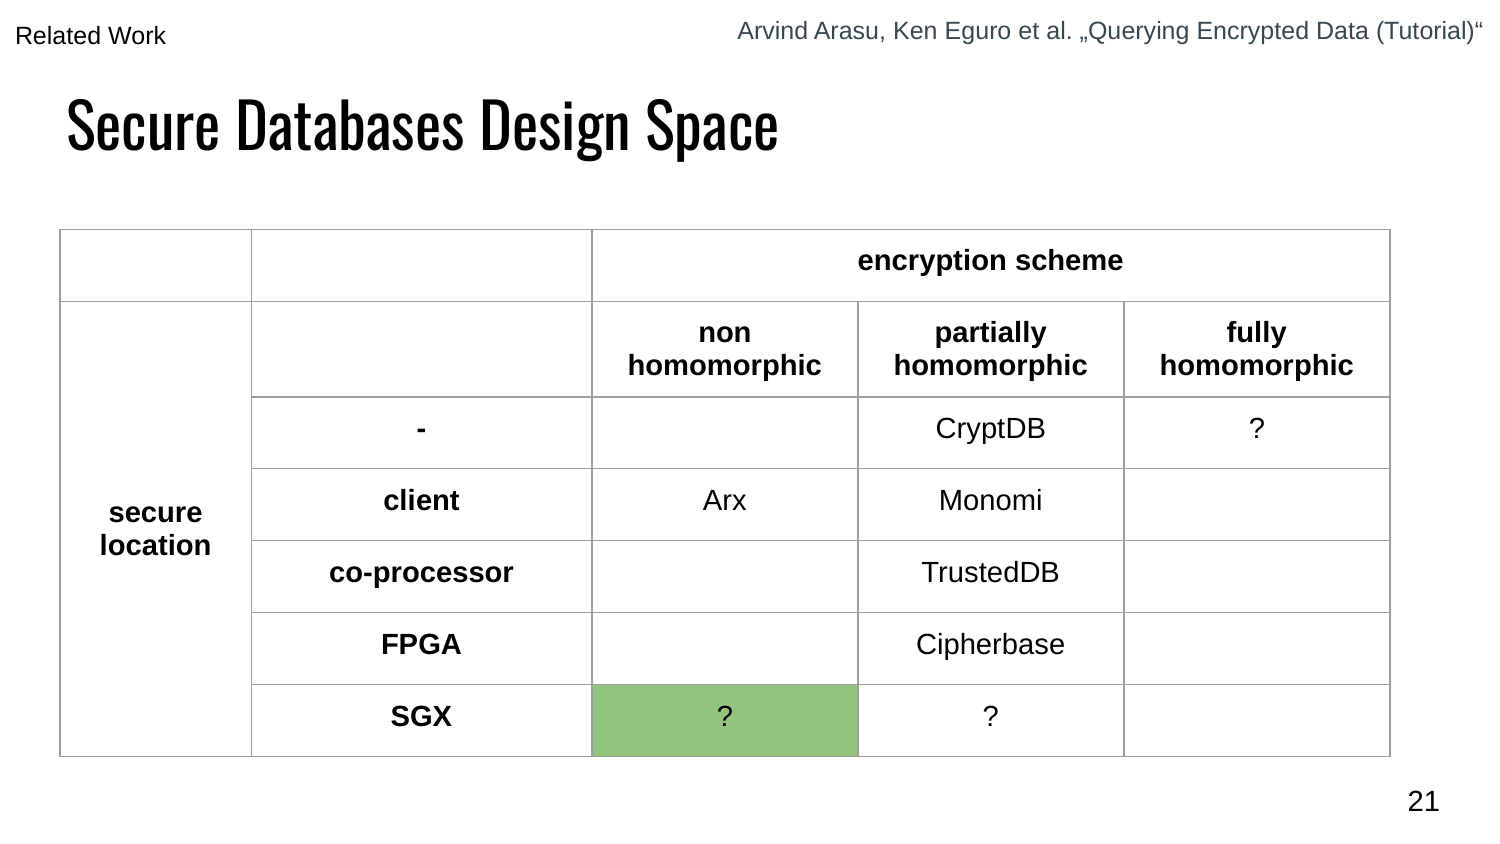

Arvind Arasu, Ken Eguro et al. „Querying Encrypted Data (Tutorial)“
Related Work
# Secure Databases Design Space
|  |  | encryption scheme |  |  |
| --- | --- | --- | --- | --- |
| secure location |  | non homomorphic | partially homomorphic | fully homomorphic |
|  | - |  | CryptDB | ? |
|  | client | Arx | Monomi |  |
|  | co-processor |  | TrustedDB |  |
|  | FPGA |  | Cipherbase |  |
|  | SGX | ? | ? |  |
21